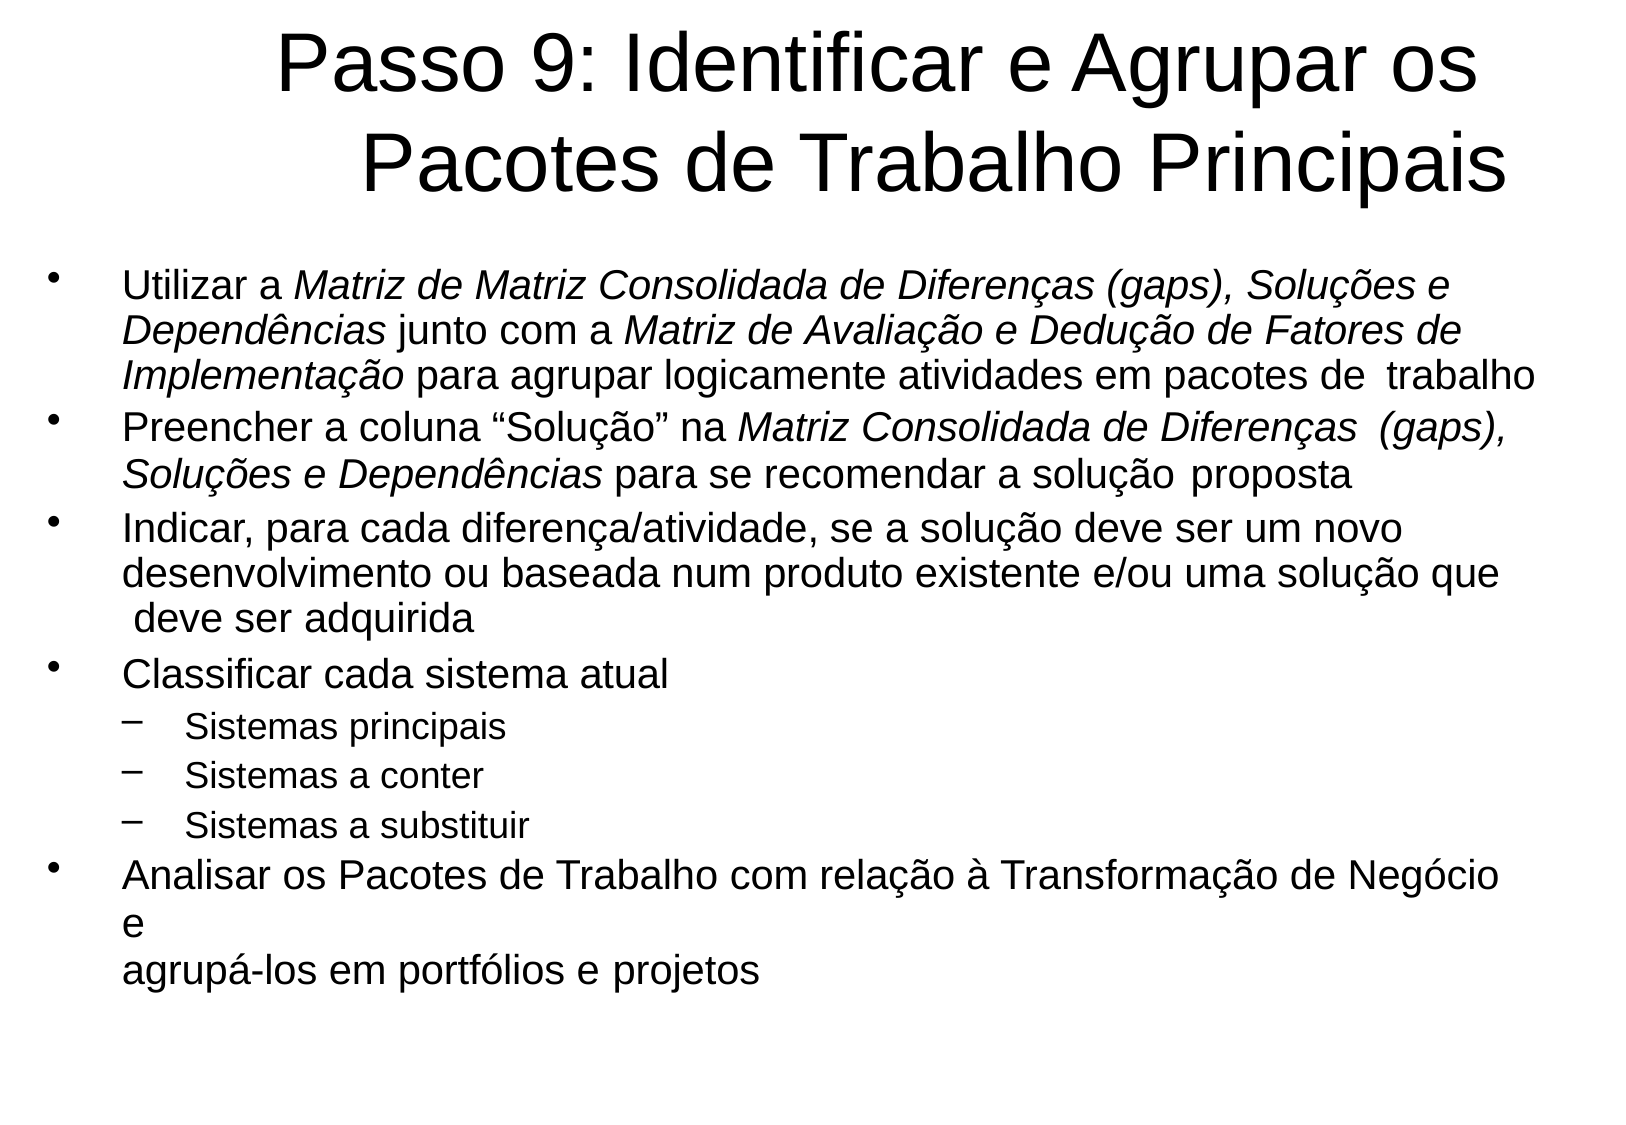

# Passo 9: Identificar e Agrupar os  Pacotes de Trabalho Principais
Utilizar a Matriz de Matriz Consolidada de Diferenças (gaps), Soluções e  Dependências junto com a Matriz de Avaliação e Dedução de Fatores de  Implementação para agrupar logicamente atividades em pacotes de trabalho
Preencher a coluna “Solução” na Matriz Consolidada de Diferenças (gaps),
Soluções e Dependências para se recomendar a solução proposta
Indicar, para cada diferença/atividade, se a solução deve ser um novo  desenvolvimento ou baseada num produto existente e/ou uma solução que  deve ser adquirida
Classificar cada sistema atual
Sistemas principais
Sistemas a conter
Sistemas a substituir
Analisar os Pacotes de Trabalho com relação à Transformação de Negócio e
agrupá-los em portfólios e projetos